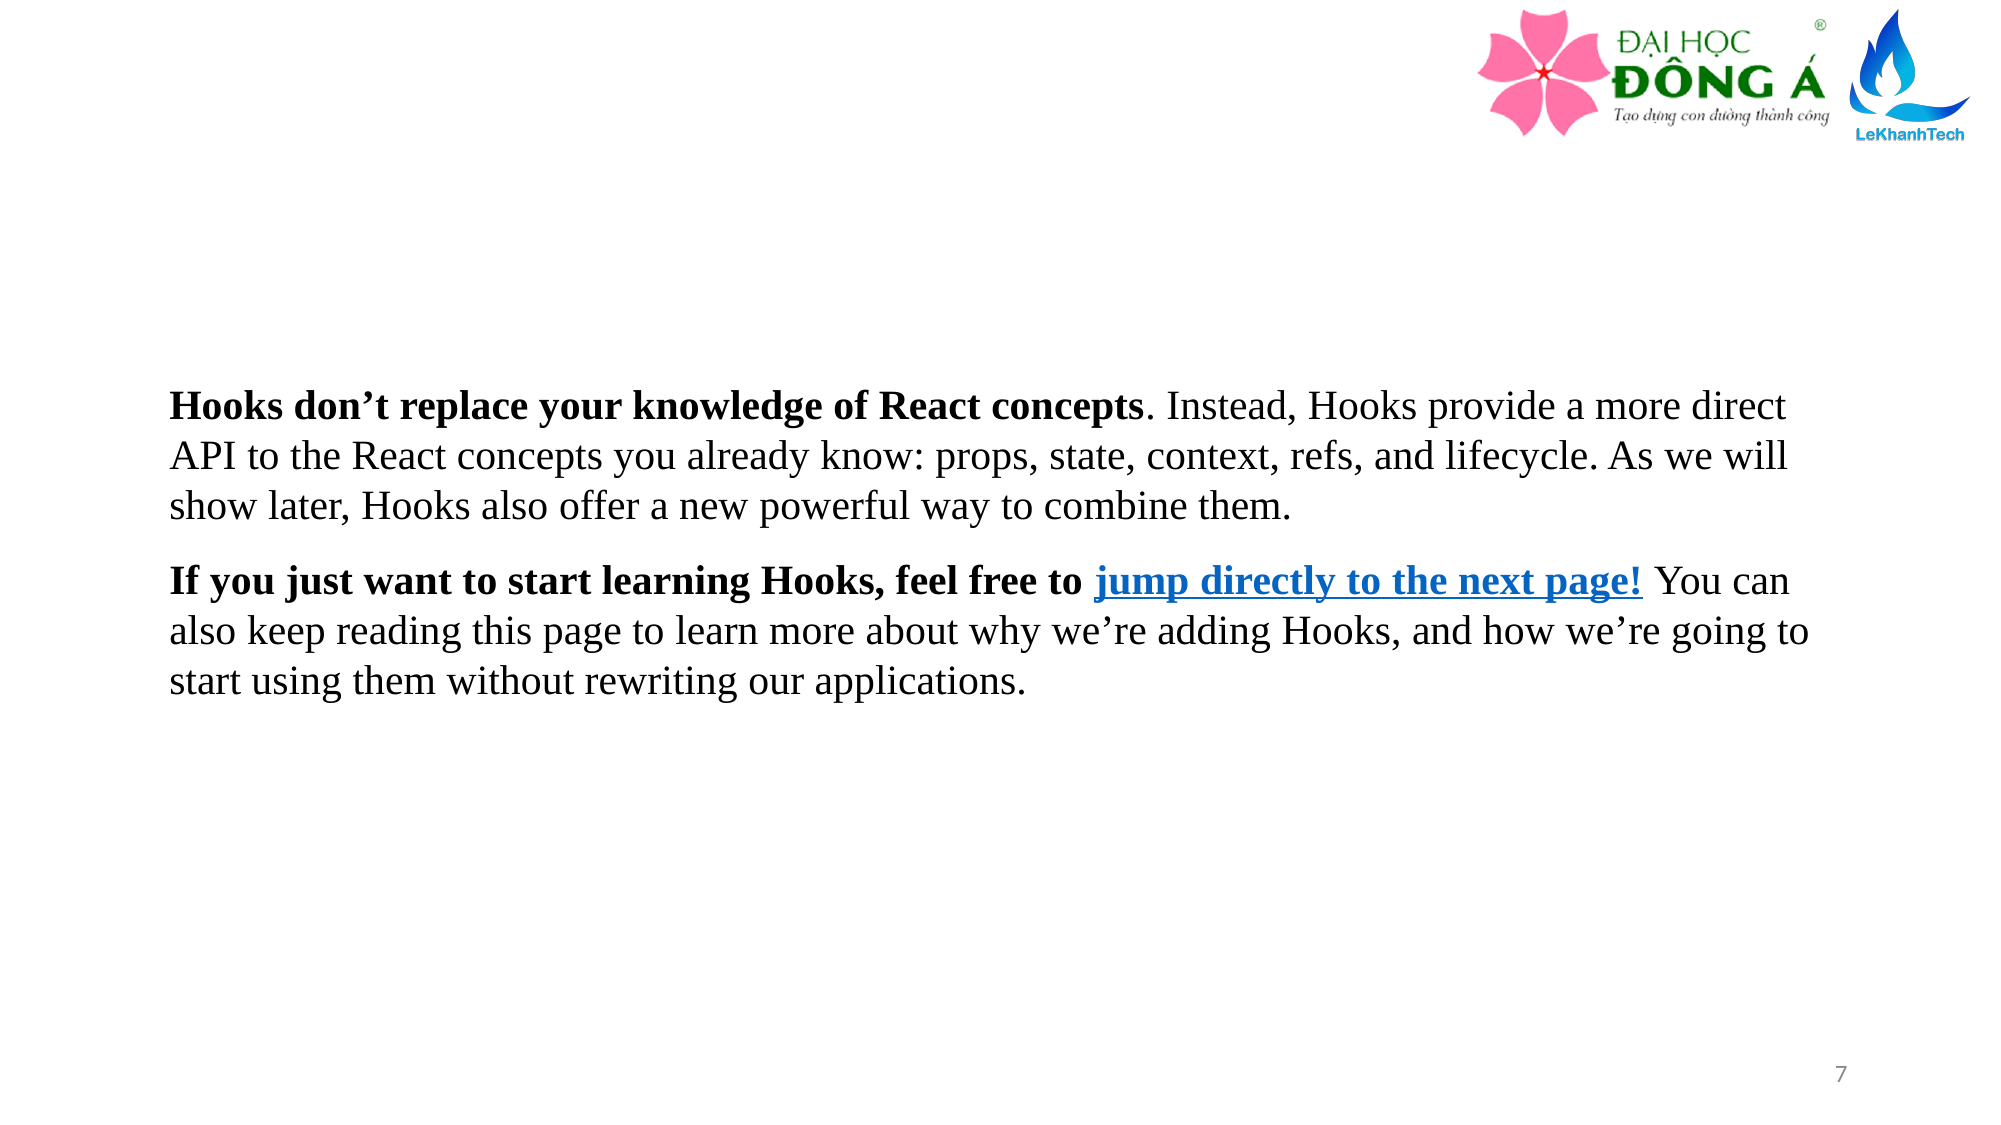

Hooks don’t replace your knowledge of React concepts. Instead, Hooks provide a more direct API to the React concepts you already know: props, state, context, refs, and lifecycle. As we will show later, Hooks also offer a new powerful way to combine them.
If you just want to start learning Hooks, feel free to jump directly to the next page! You can also keep reading this page to learn more about why we’re adding Hooks, and how we’re going to start using them without rewriting our applications.
7